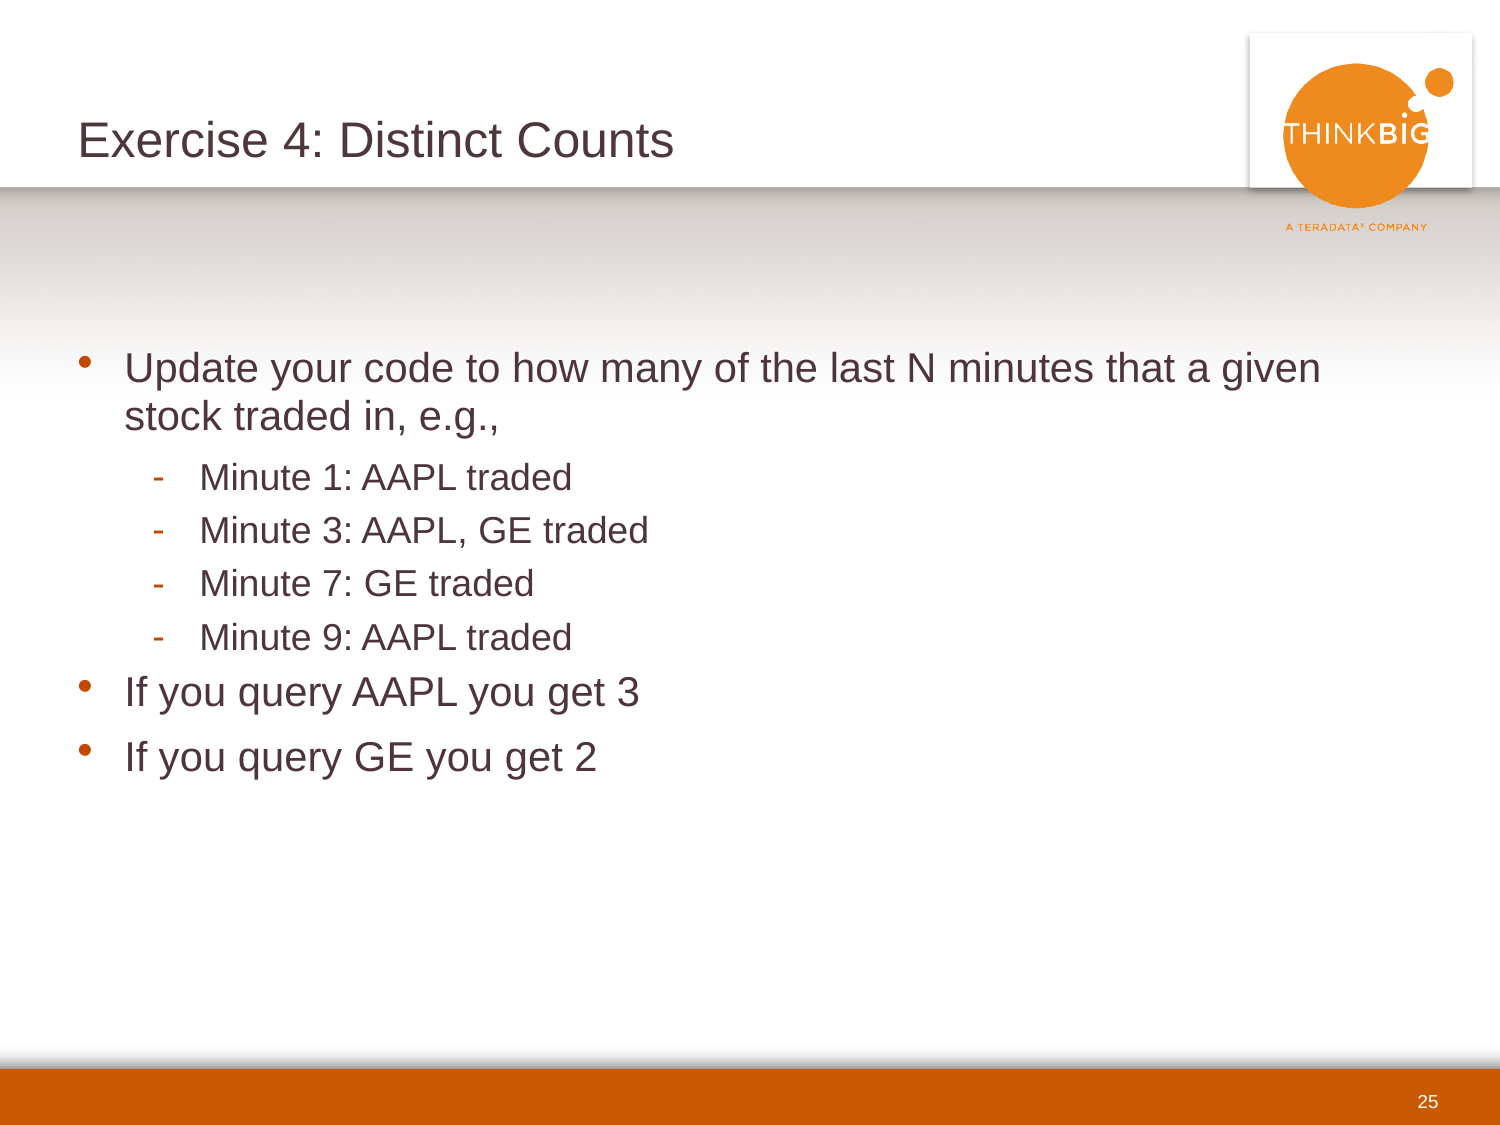

# Exercise 4: Distinct Counts
Update your code to how many of the last N minutes that a given stock traded in, e.g.,
Minute 1: AAPL traded
Minute 3: AAPL, GE traded
Minute 7: GE traded
Minute 9: AAPL traded
If you query AAPL you get 3
If you query GE you get 2